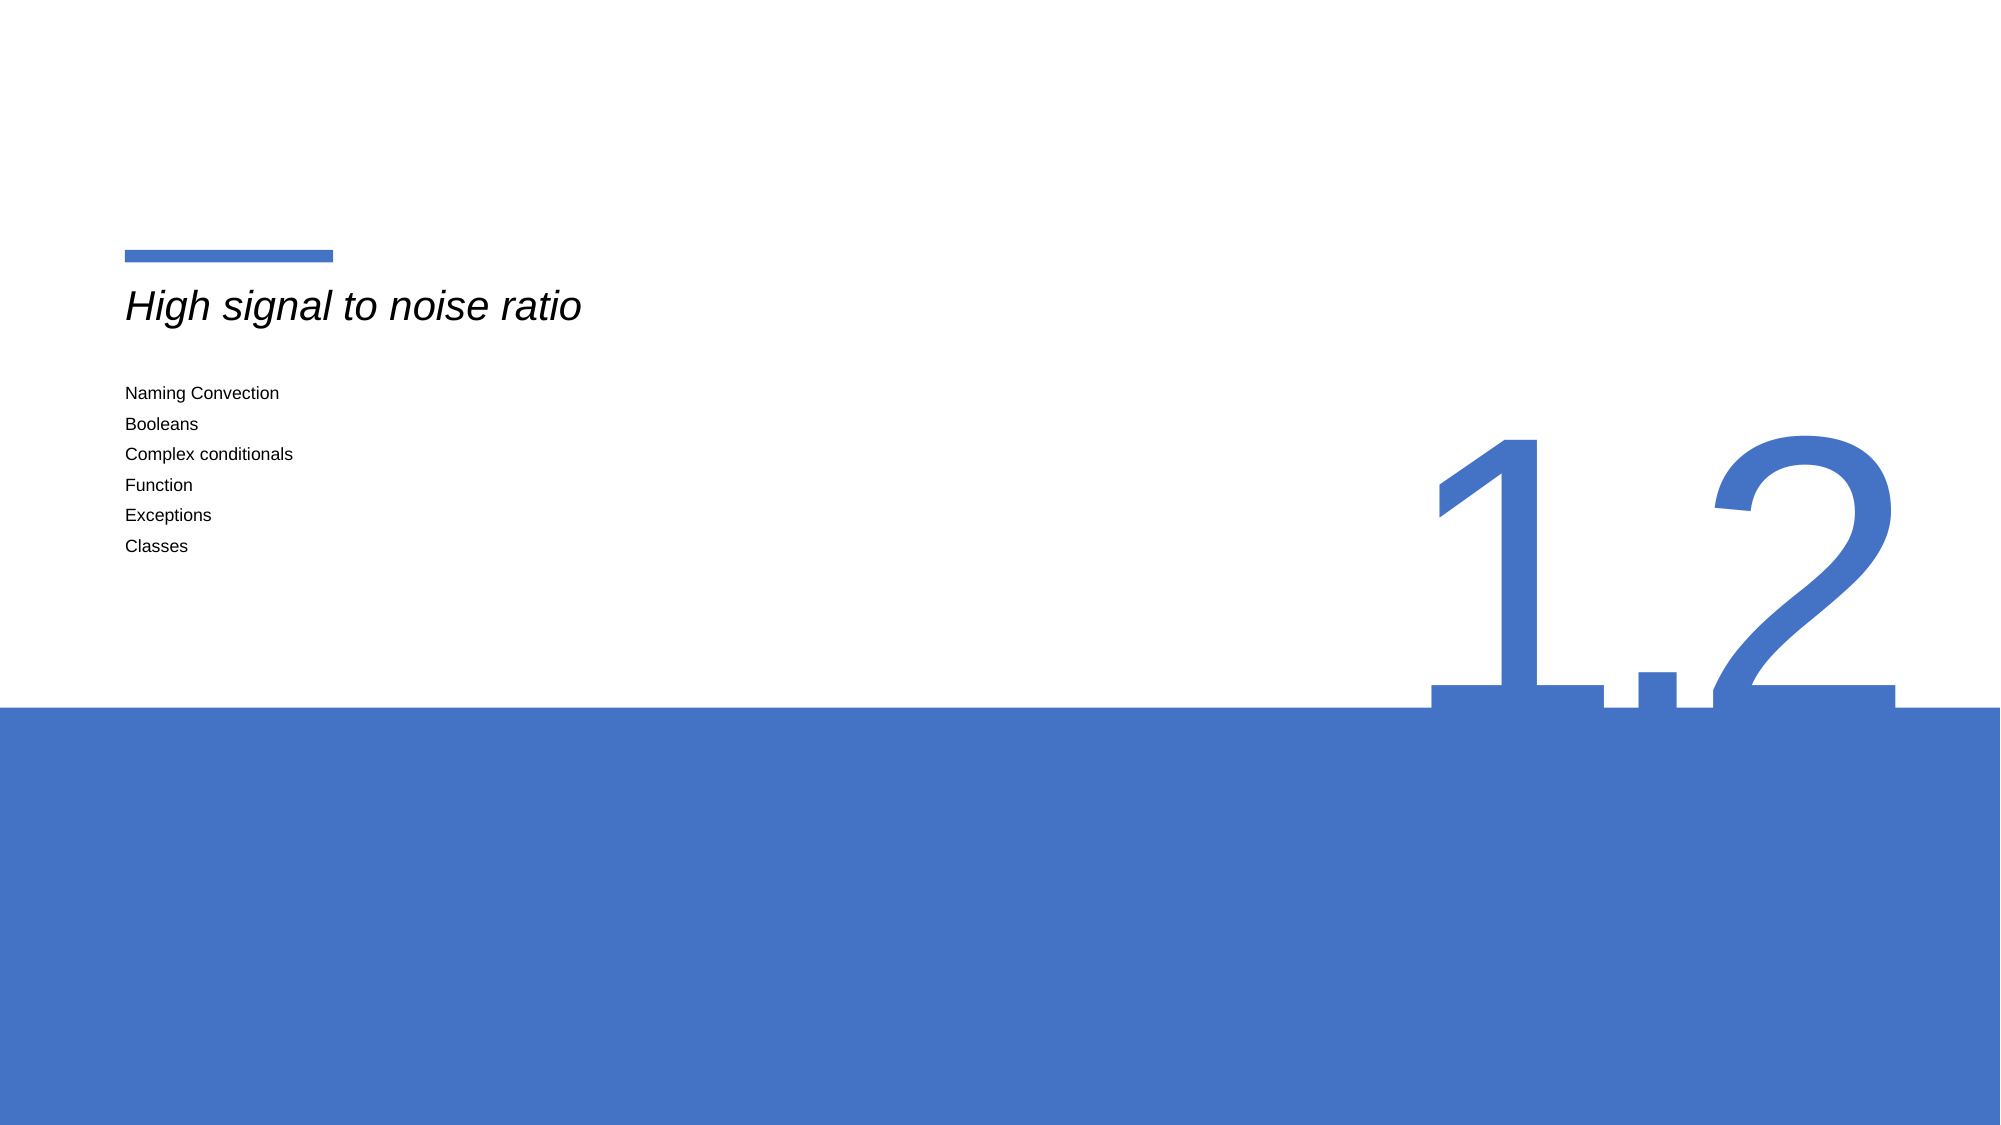

High signal to noise ratio
1.2
# Naming Convection Booleans Complex conditionals Function Exceptions Classes